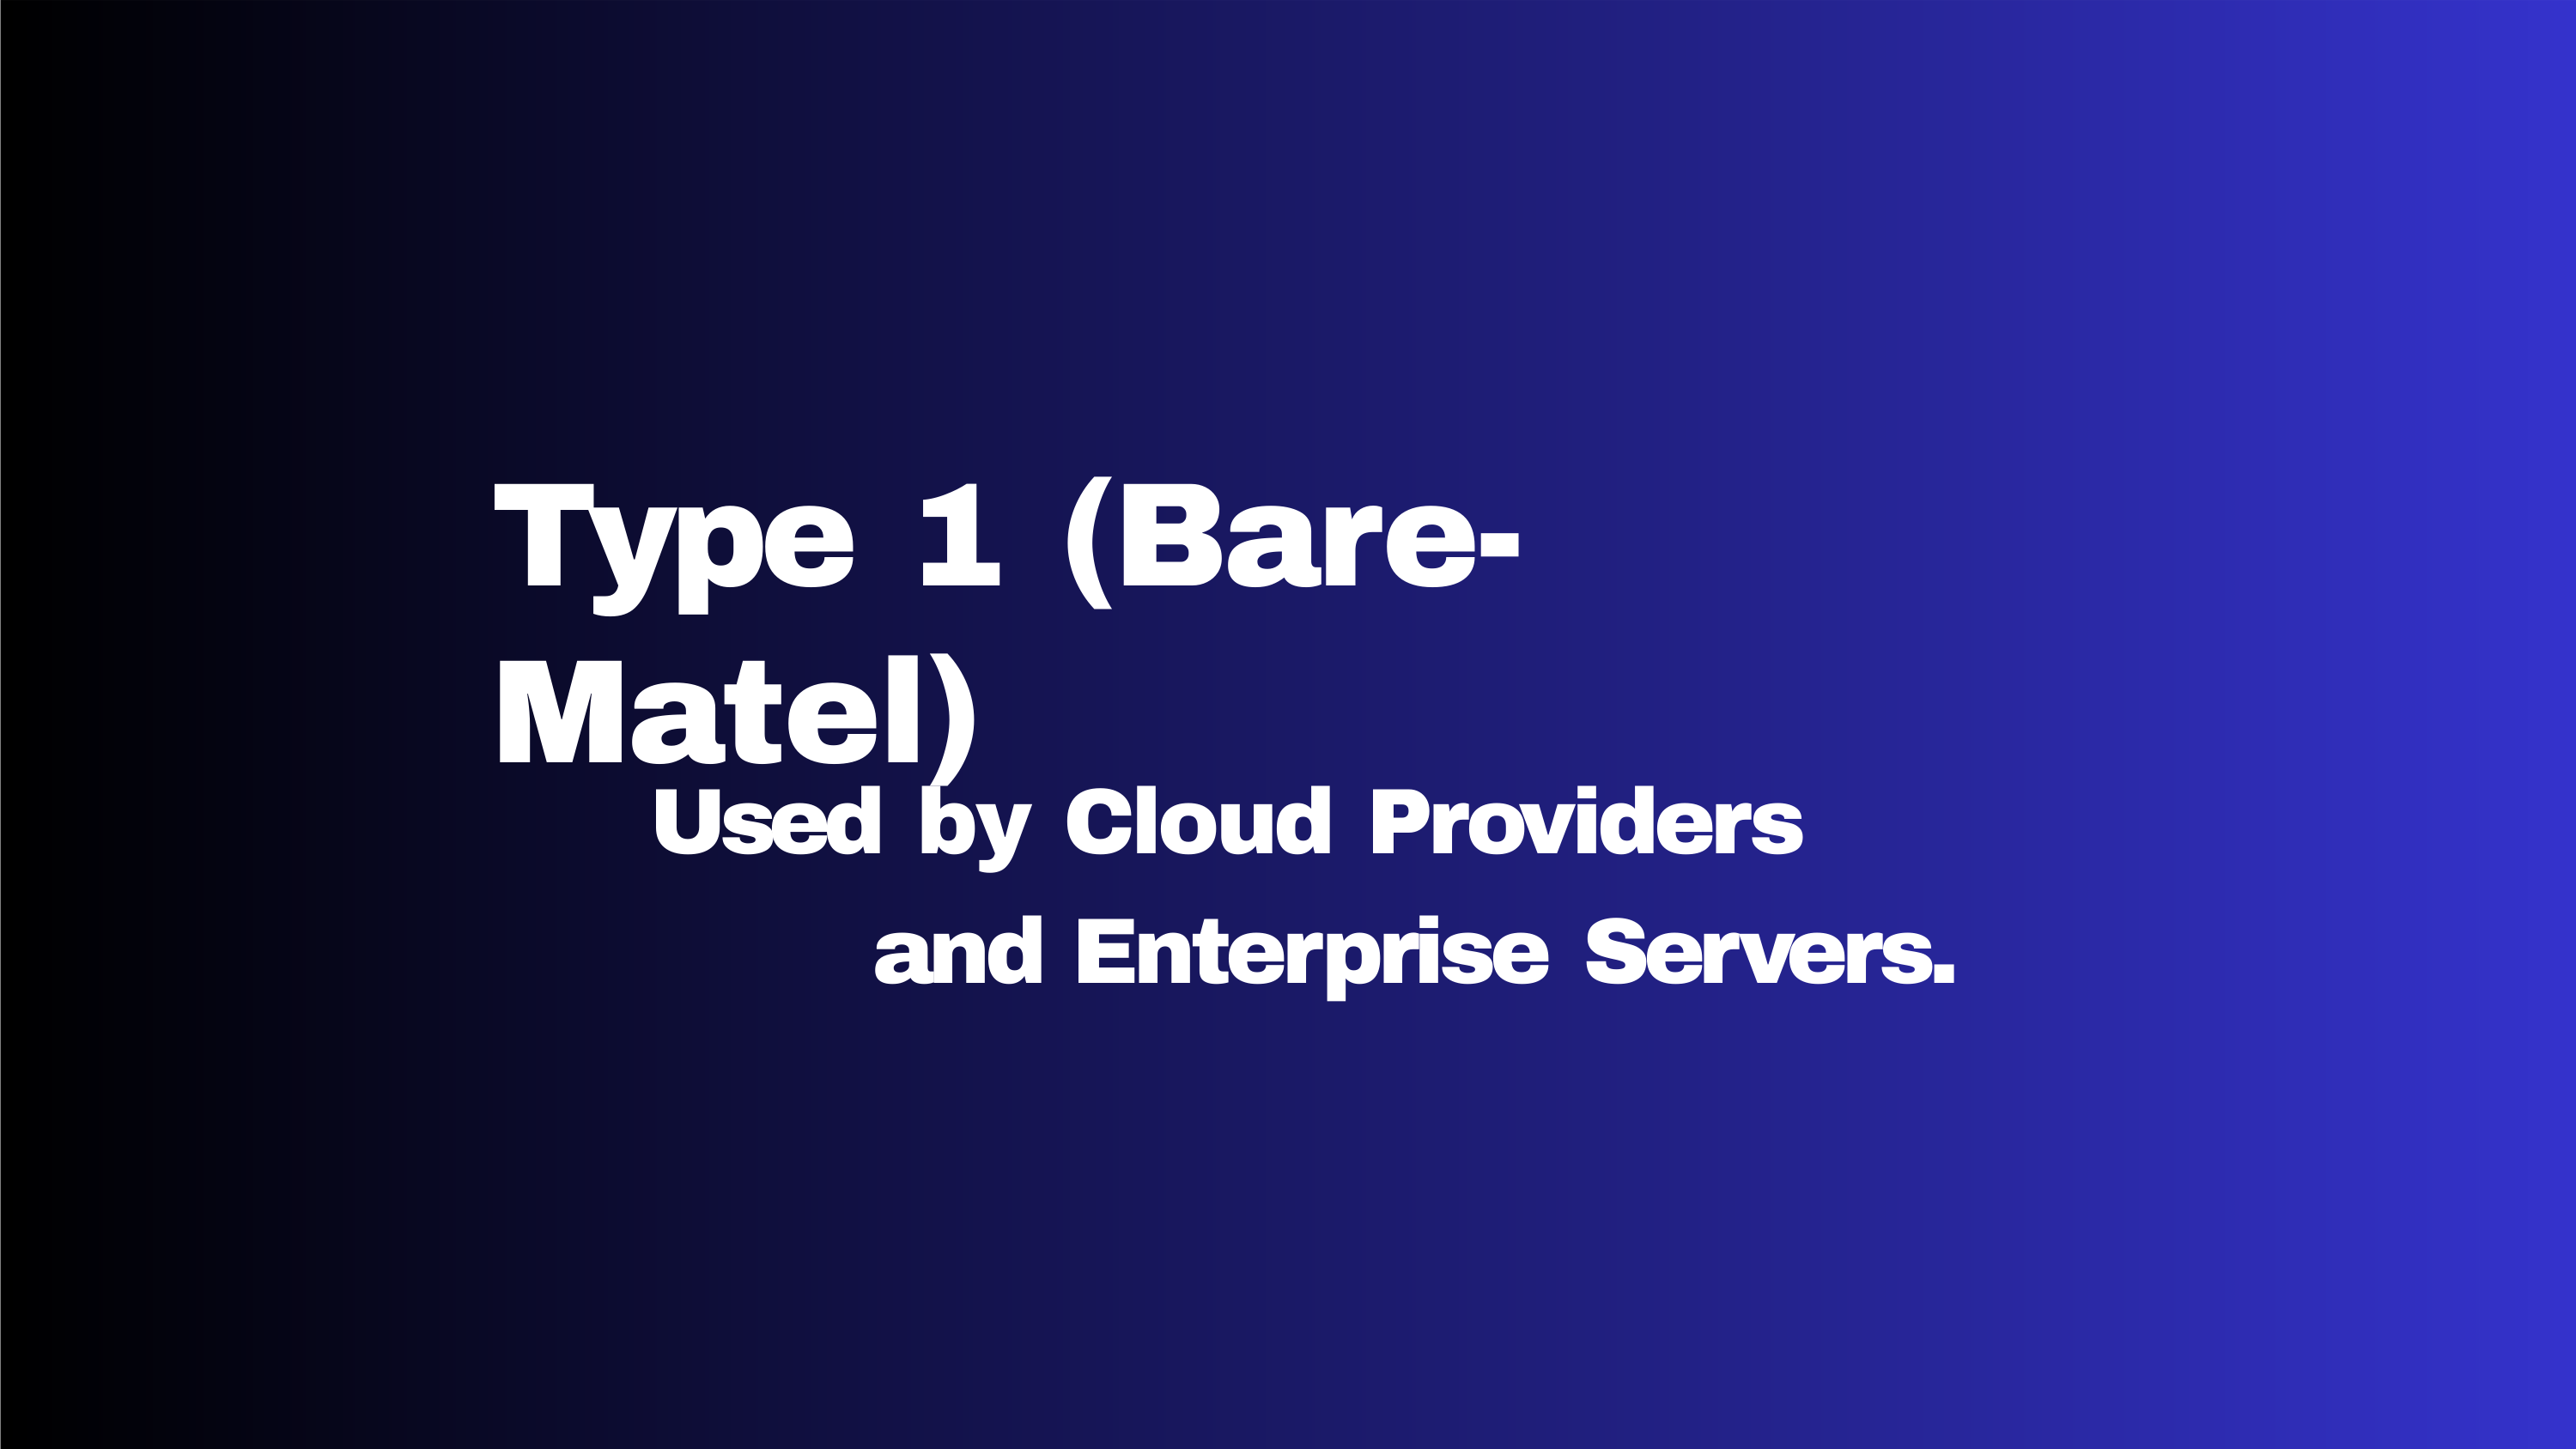

Type 1	(Bare-Matel)
Used by Cloud Providers and Enterprise Servers.